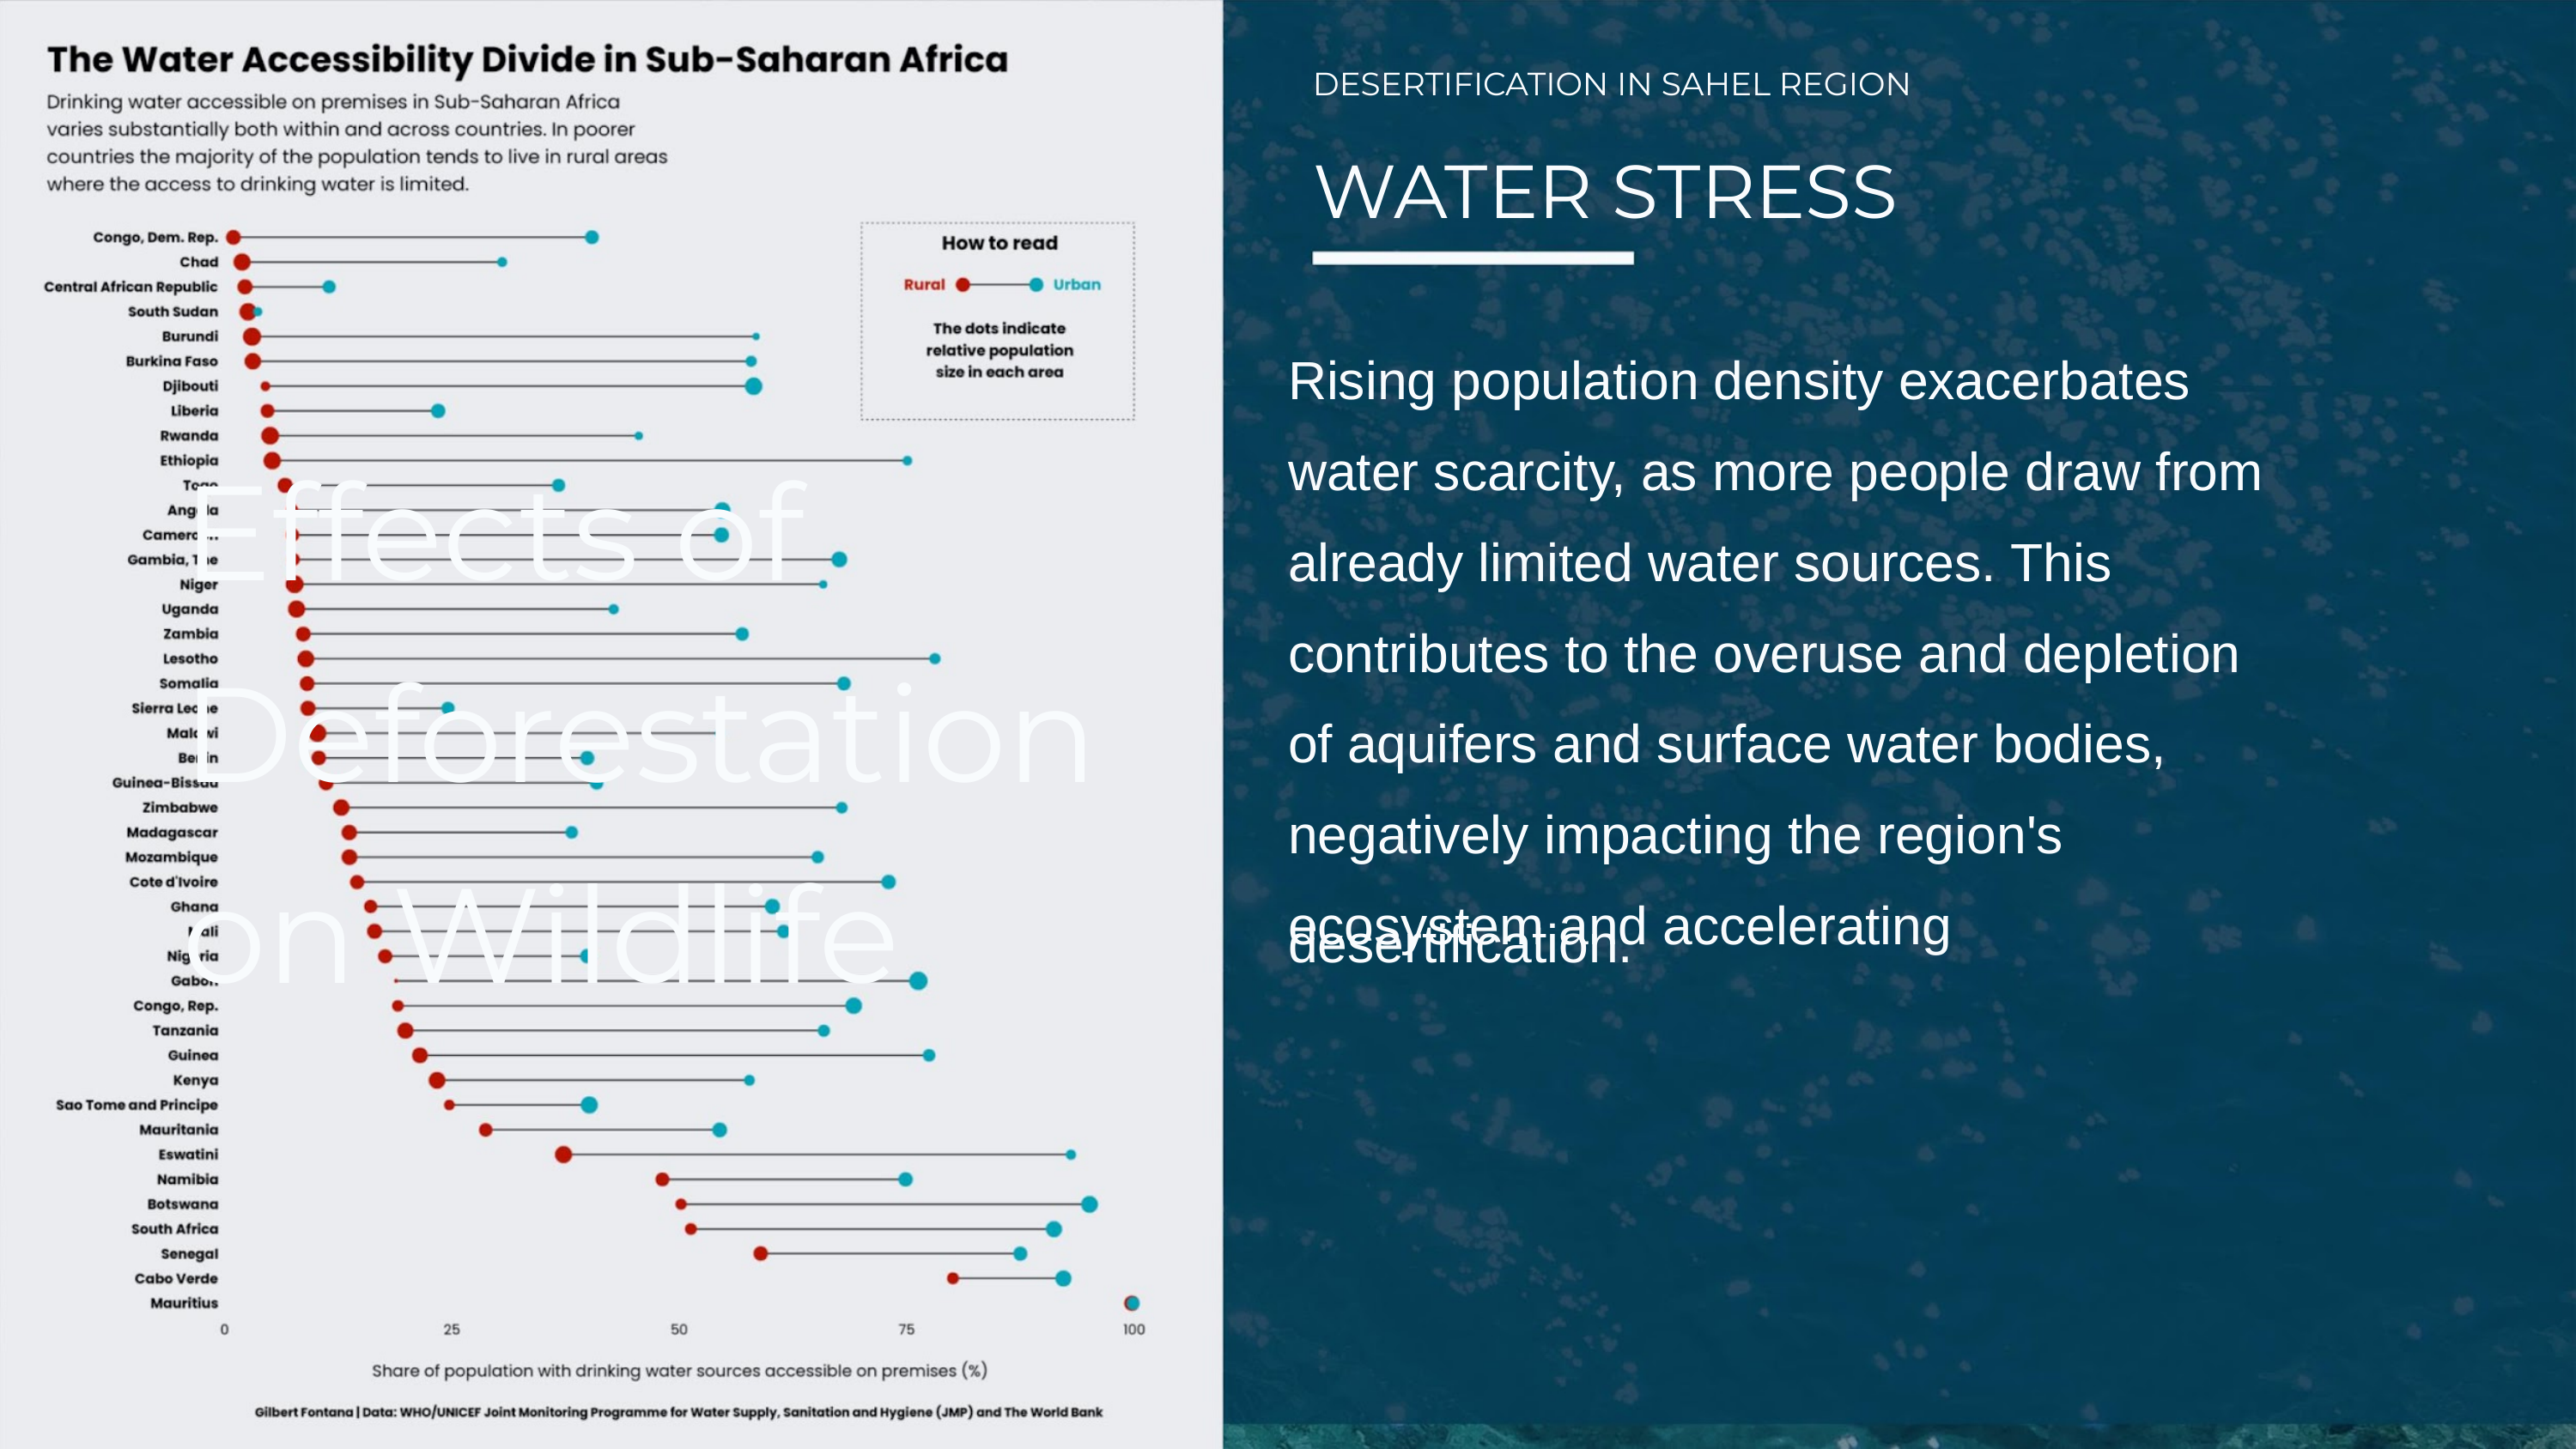

DESERTIFICATION IN SAHEL REGION
WATER STRESS
Rising population density exacerbates
water scarcity, as more people draw from
already limited water sources. This
contributes to the overuse and depletion
of aquifers and surface water bodies,
negatively impacting the region's
ecosystem and accelerating
Effects of
Deforestation
on Wildlife
desertification.